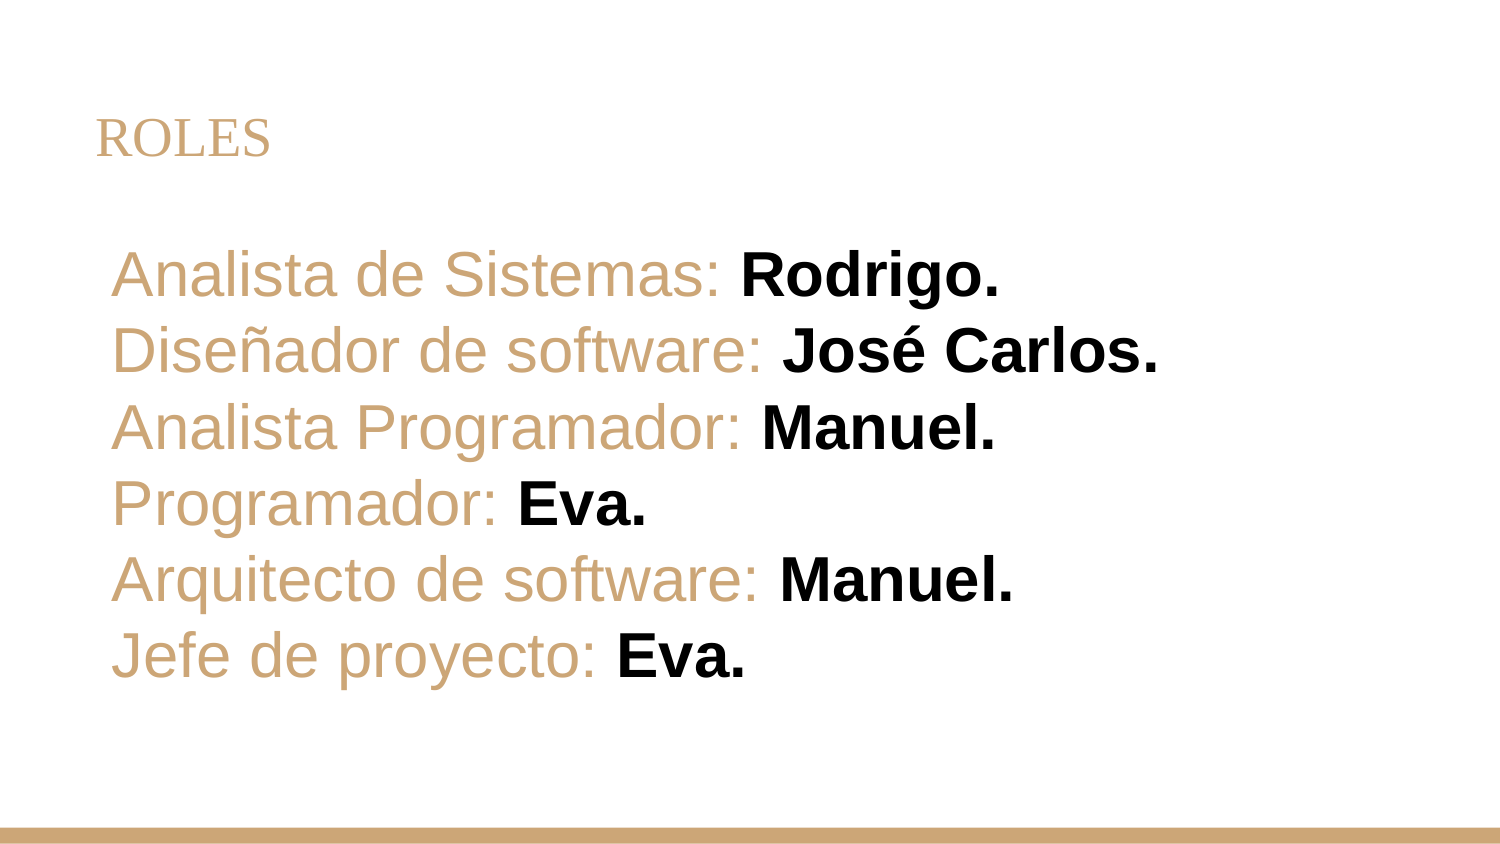

# ROLES
Analista de Sistemas: Rodrigo.
Diseñador de software: José Carlos.
Analista Programador: Manuel.
Programador: Eva.
Arquitecto de software: Manuel.
Jefe de proyecto: Eva.